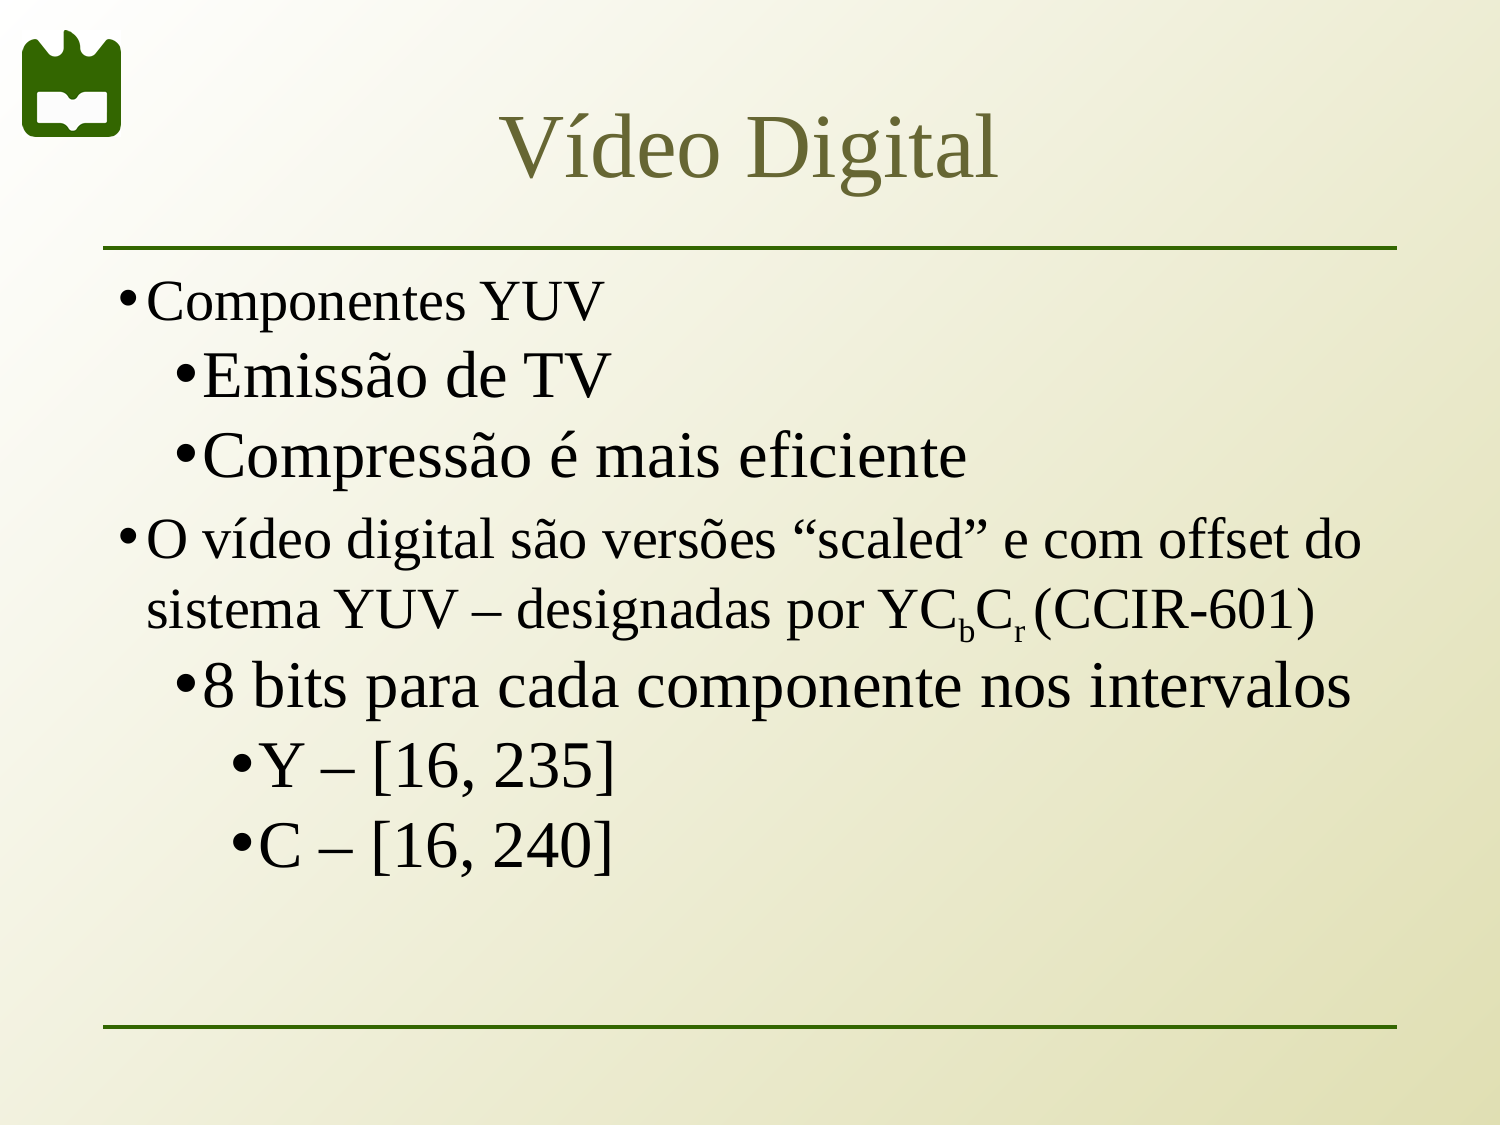

# Vídeo Digital
Componentes YUV
Emissão de TV
Compressão é mais eficiente
O vídeo digital são versões “scaled” e com offset do sistema YUV – designadas por YCbCr (CCIR-601)
8 bits para cada componente nos intervalos
Y – [16, 235]
C – [16, 240]